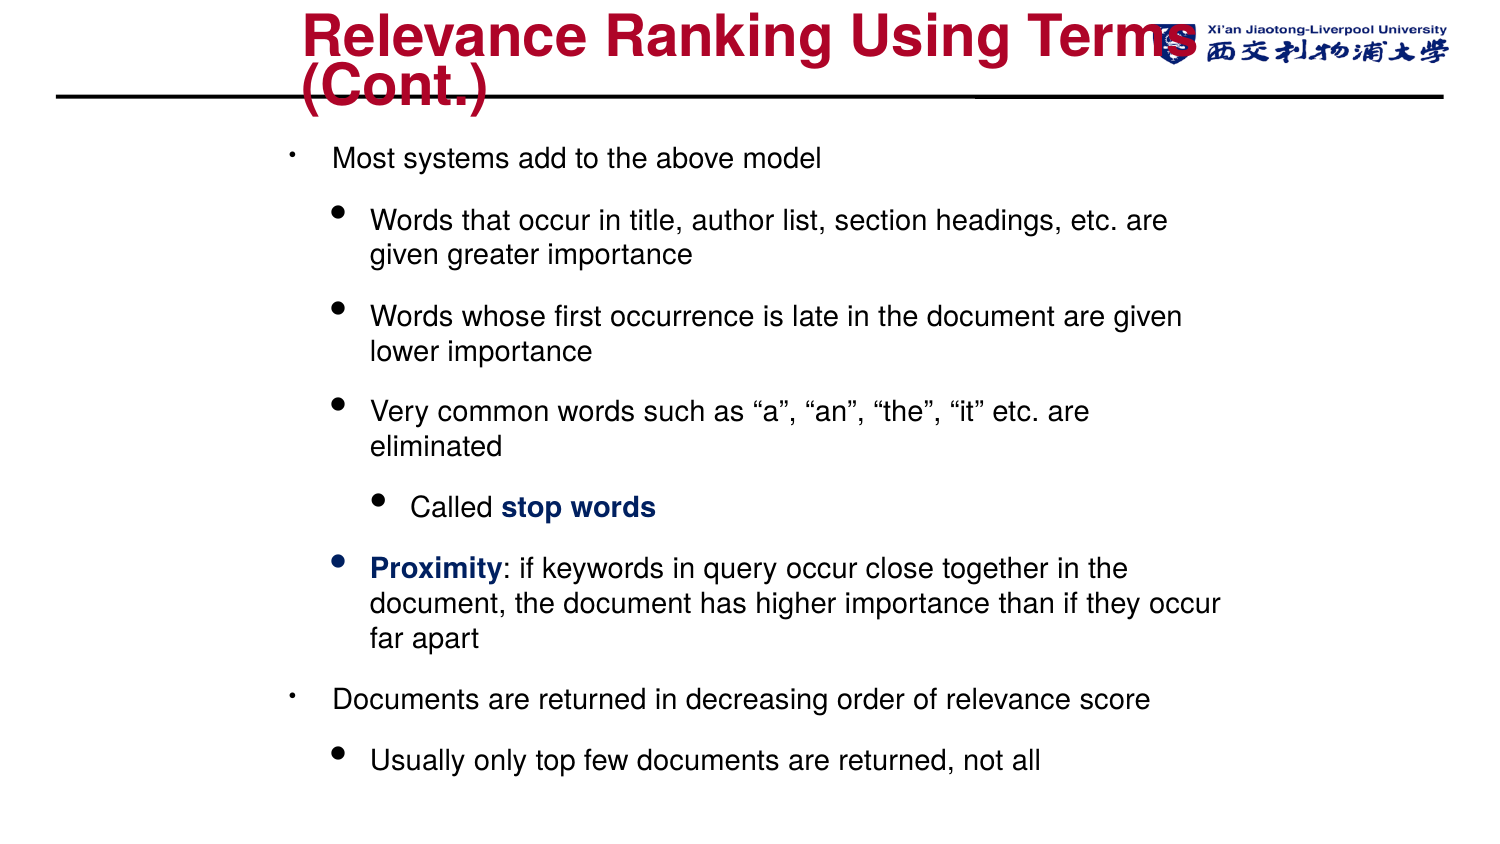

# Relevance Ranking Using Terms (Cont.)
Most systems add to the above model
Words that occur in title, author list, section headings, etc. are given greater importance
Words whose first occurrence is late in the document are given lower importance
Very common words such as “a”, “an”, “the”, “it” etc. are eliminated
Called stop words
Proximity: if keywords in query occur close together in the document, the document has higher importance than if they occur far apart
Documents are returned in decreasing order of relevance score
Usually only top few documents are returned, not all